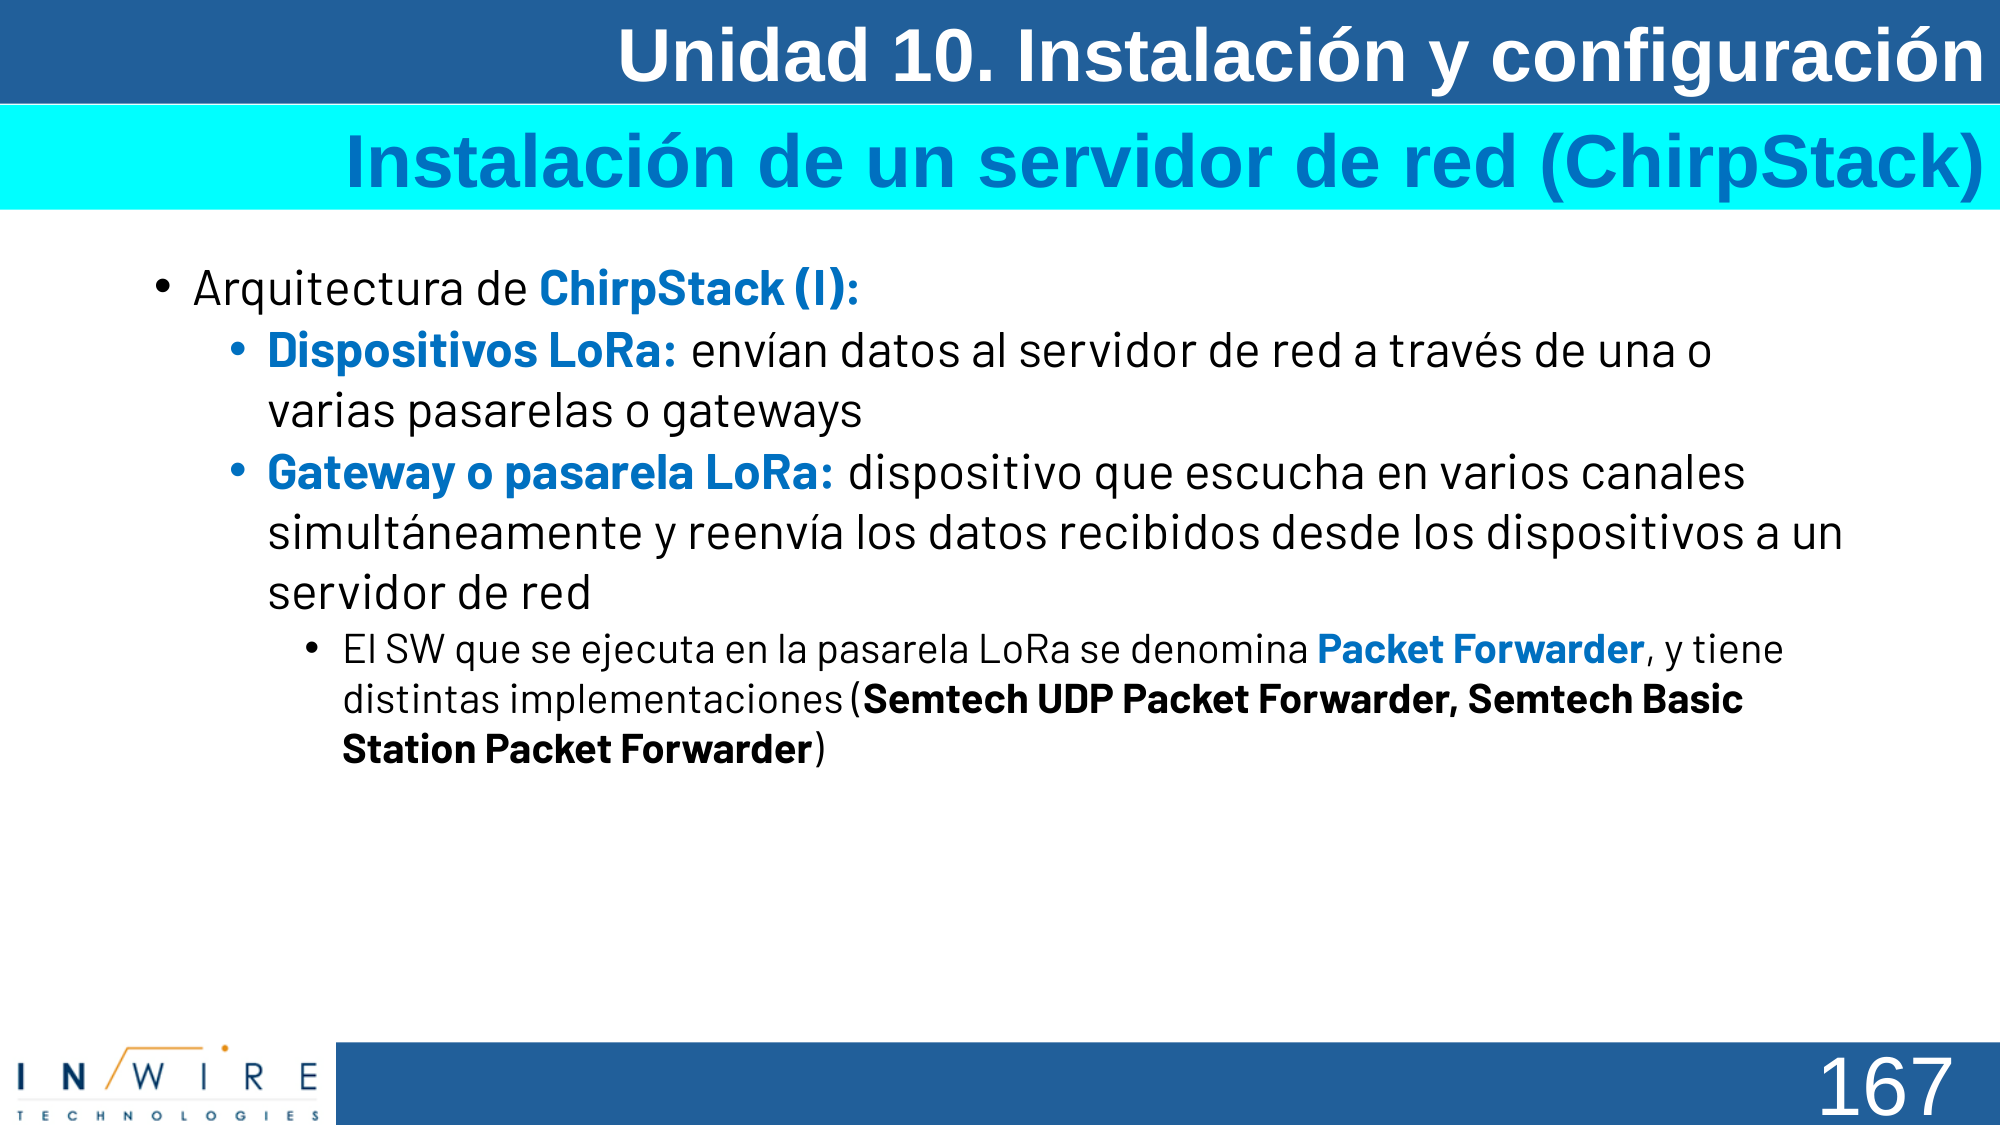

Unidad 10. Instalación y configuración
# Día 1
Instalación de un servidor de red (ChirpStack)
Arquitectura de ChirpStack (I):
Dispositivos LoRa: envían datos al servidor de red a través de una o varias pasarelas o gateways
Gateway o pasarela LoRa: dispositivo que escucha en varios canales simultáneamente y reenvía los datos recibidos desde los dispositivos a un servidor de red
El SW que se ejecuta en la pasarela LoRa se denomina Packet Forwarder, y tiene distintas implementaciones (Semtech UDP Packet Forwarder, Semtech Basic Station Packet Forwarder)